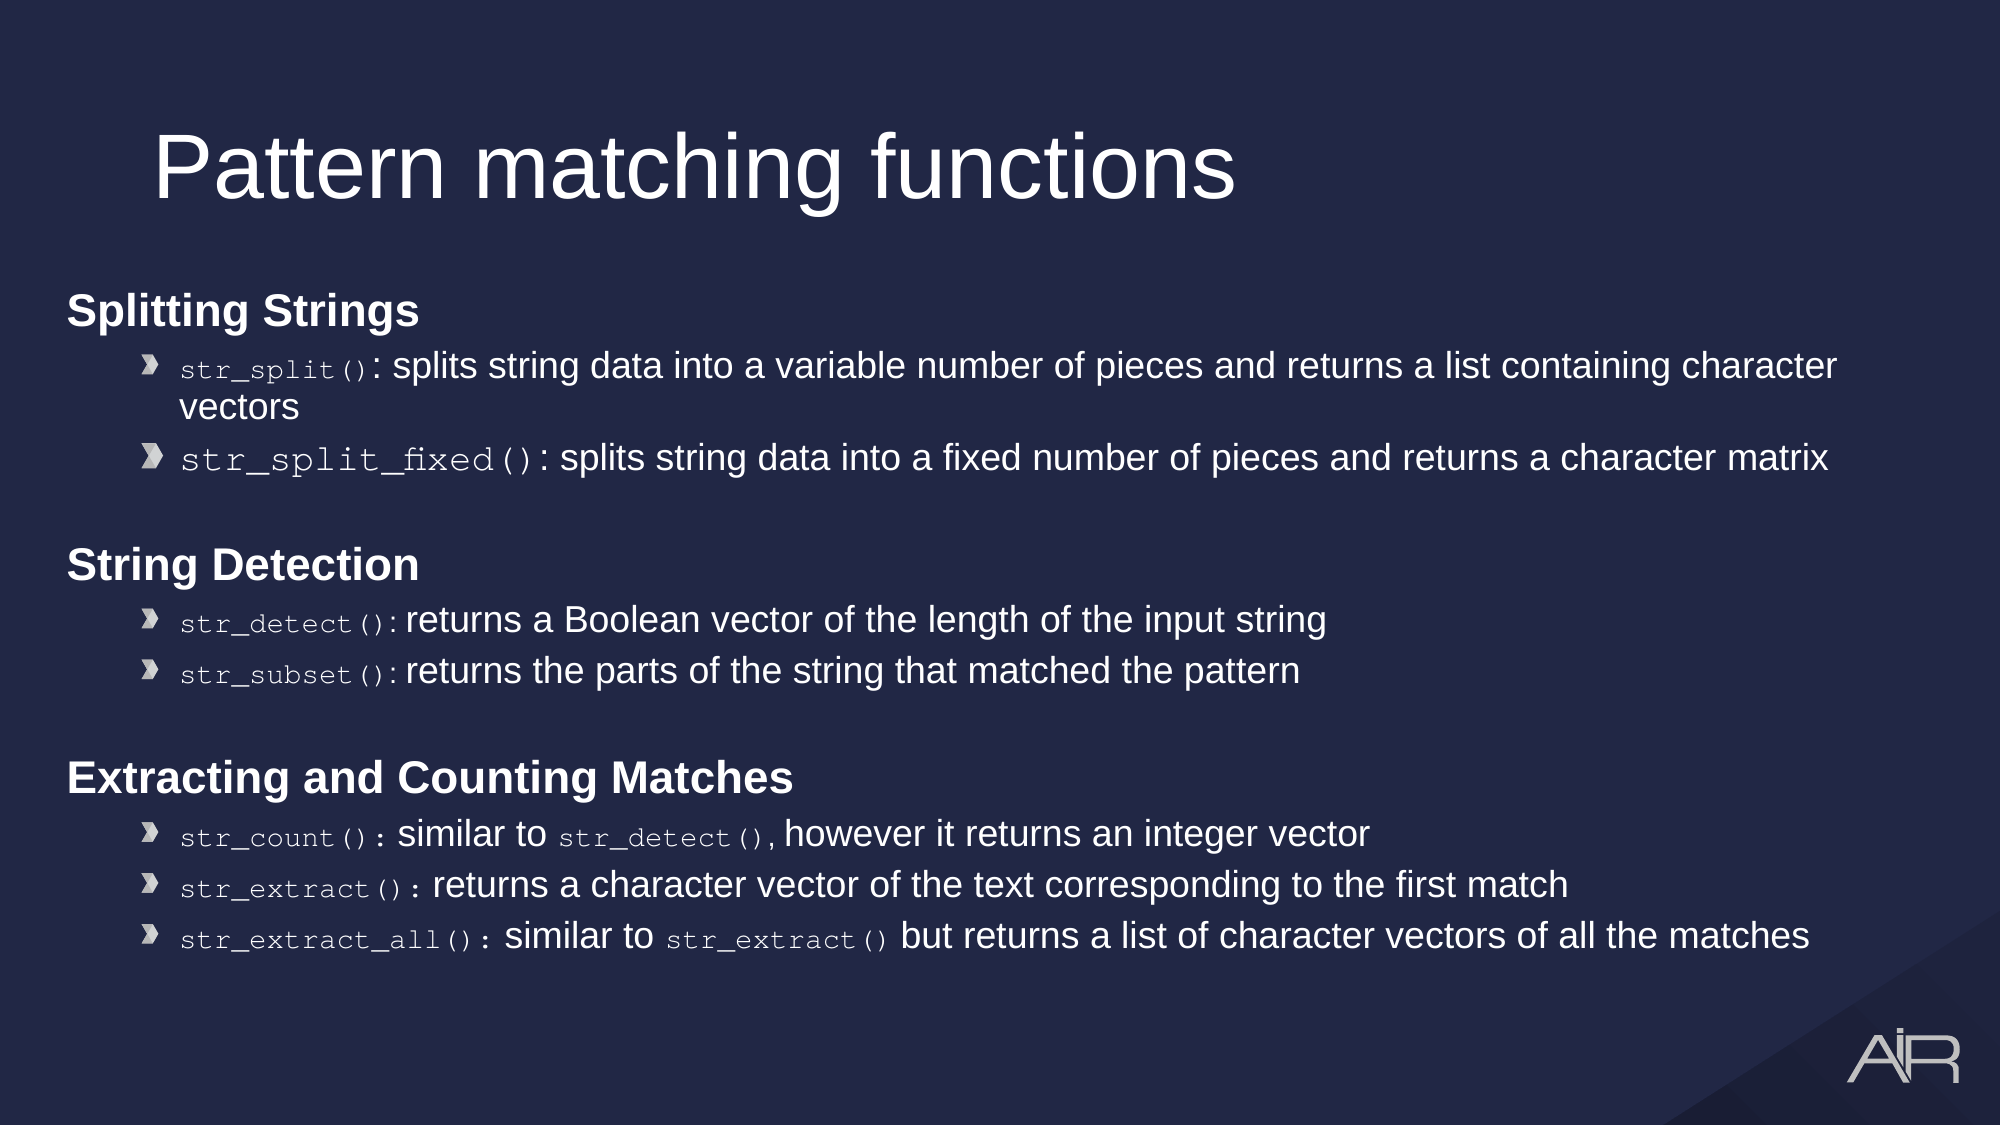

# Pattern matching functions
Splitting Strings
str_split(): splits string data into a variable number of pieces and returns a list containing character vectors
str_split_fixed(): splits string data into a fixed number of pieces and returns a character matrix
String Detection
str_detect(): returns a Boolean vector of the length of the input string
str_subset(): returns the parts of the string that matched the pattern
Extracting and Counting Matches
str_count(): similar to str_detect(), however it returns an integer vector
str_extract(): returns a character vector of the text corresponding to the first match
str_extract_all(): similar to str_extract() but returns a list of character vectors of all the matches